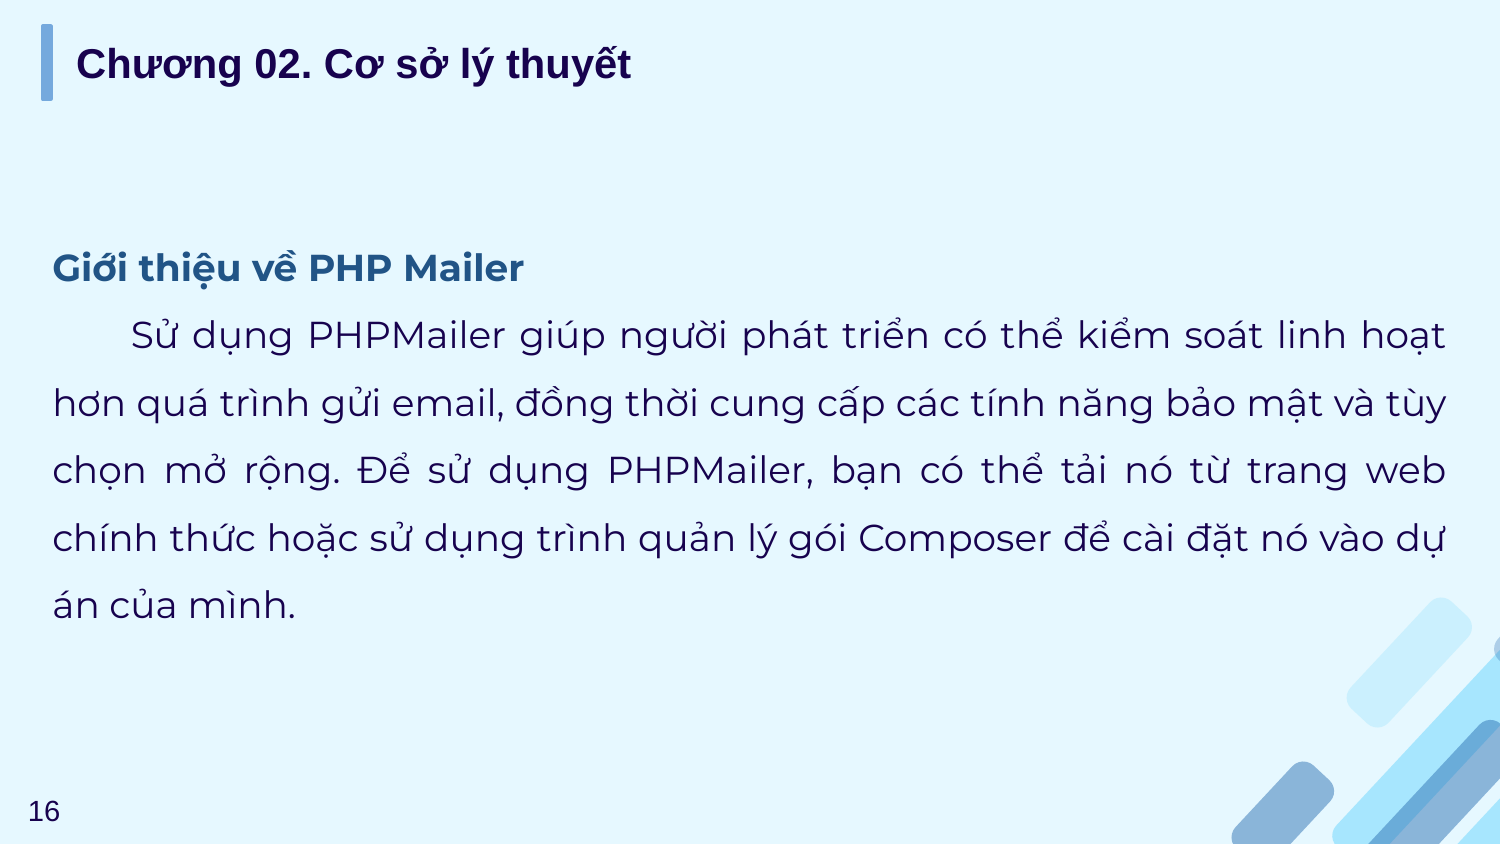

Chương 02. Cơ sở lý thuyết
Giới thiệu về PHP Mailer
      Sử dụng PHPMailer giúp người phát triển có thể kiểm soát linh hoạt hơn quá trình gửi email, đồng thời cung cấp các tính năng bảo mật và tùy chọn mở rộng. Để sử dụng PHPMailer, bạn có thể tải nó từ trang web chính thức hoặc sử dụng trình quản lý gói Composer để cài đặt nó vào dự án của mình.
16